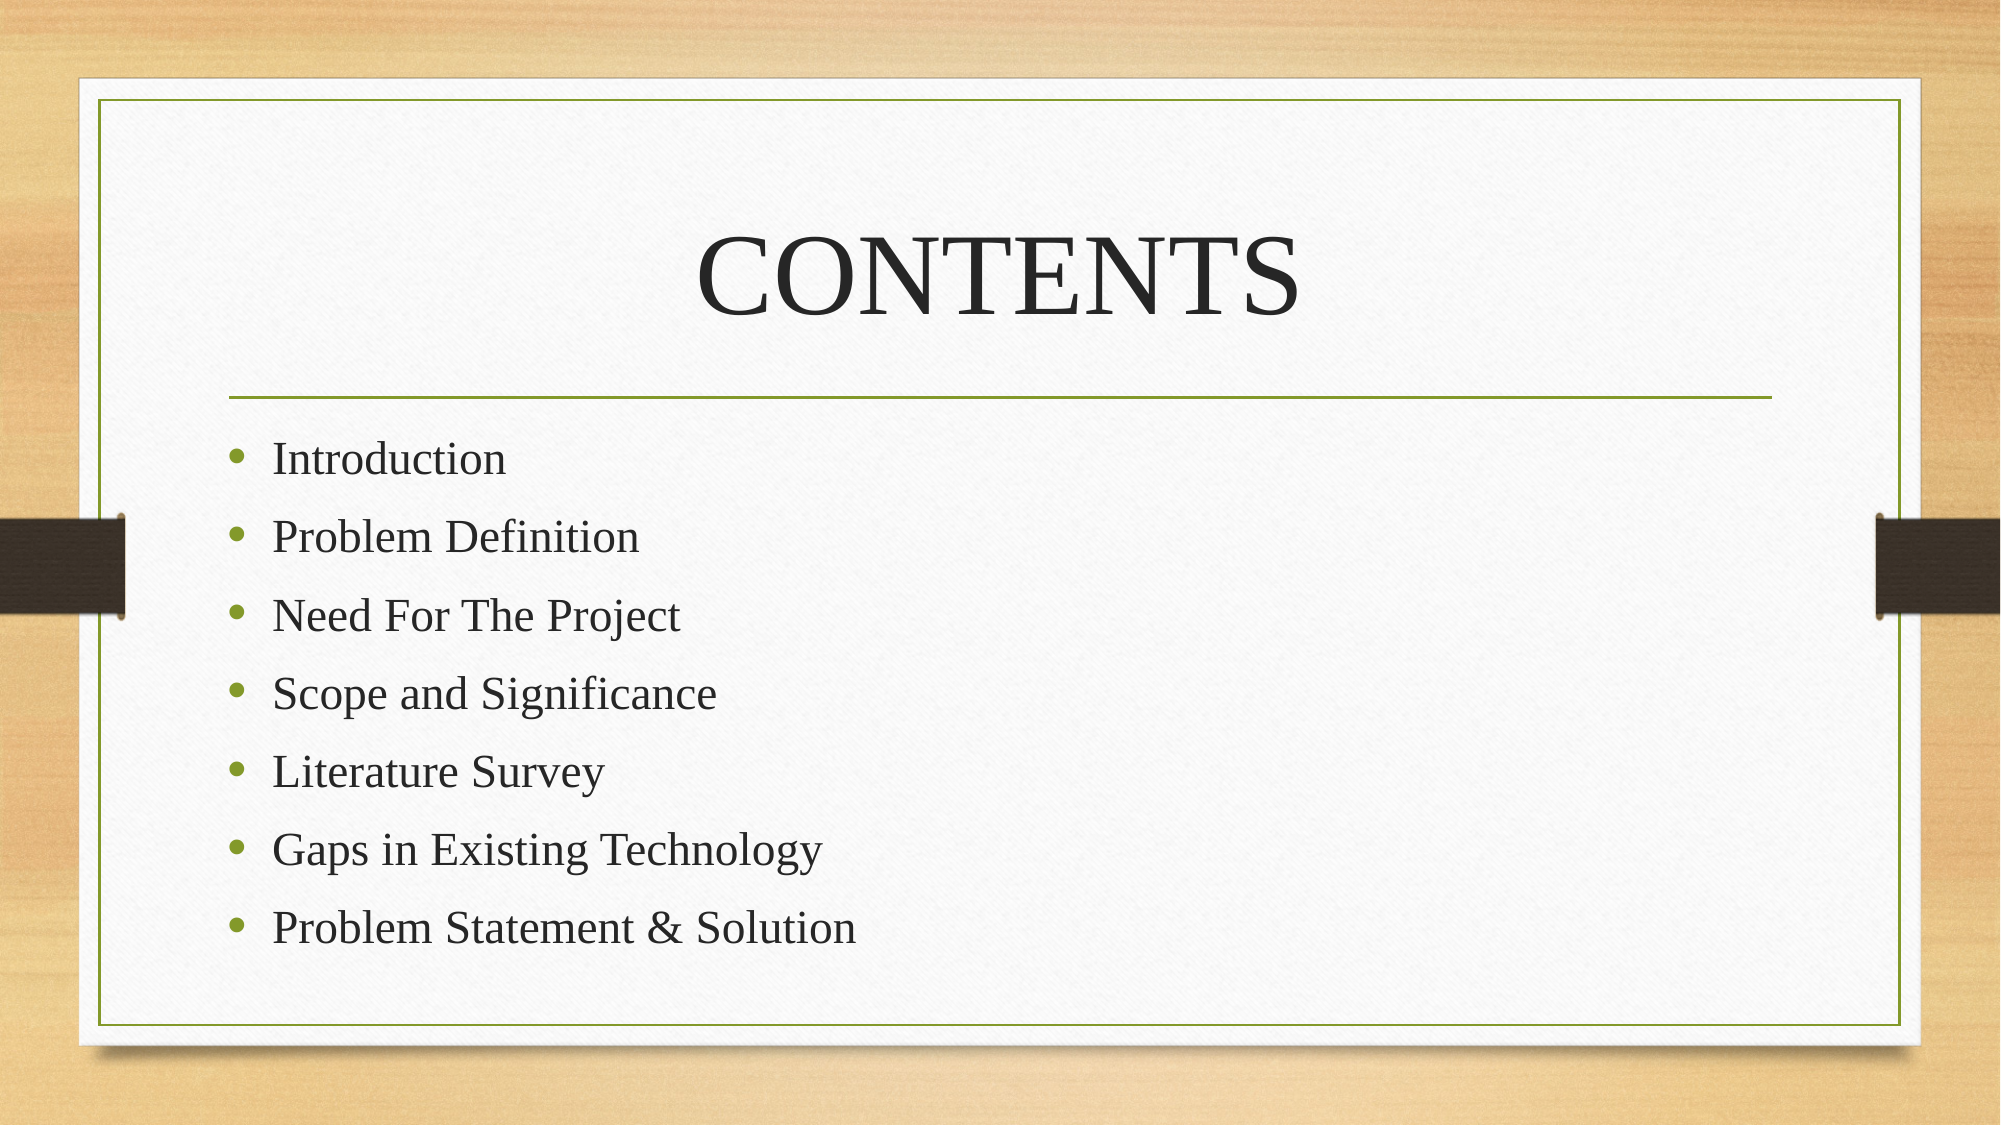

# CONTENTS
Introduction
Problem Definition
Need For The Project
Scope and Significance
Literature Survey
Gaps in Existing Technology
Problem Statement & Solution